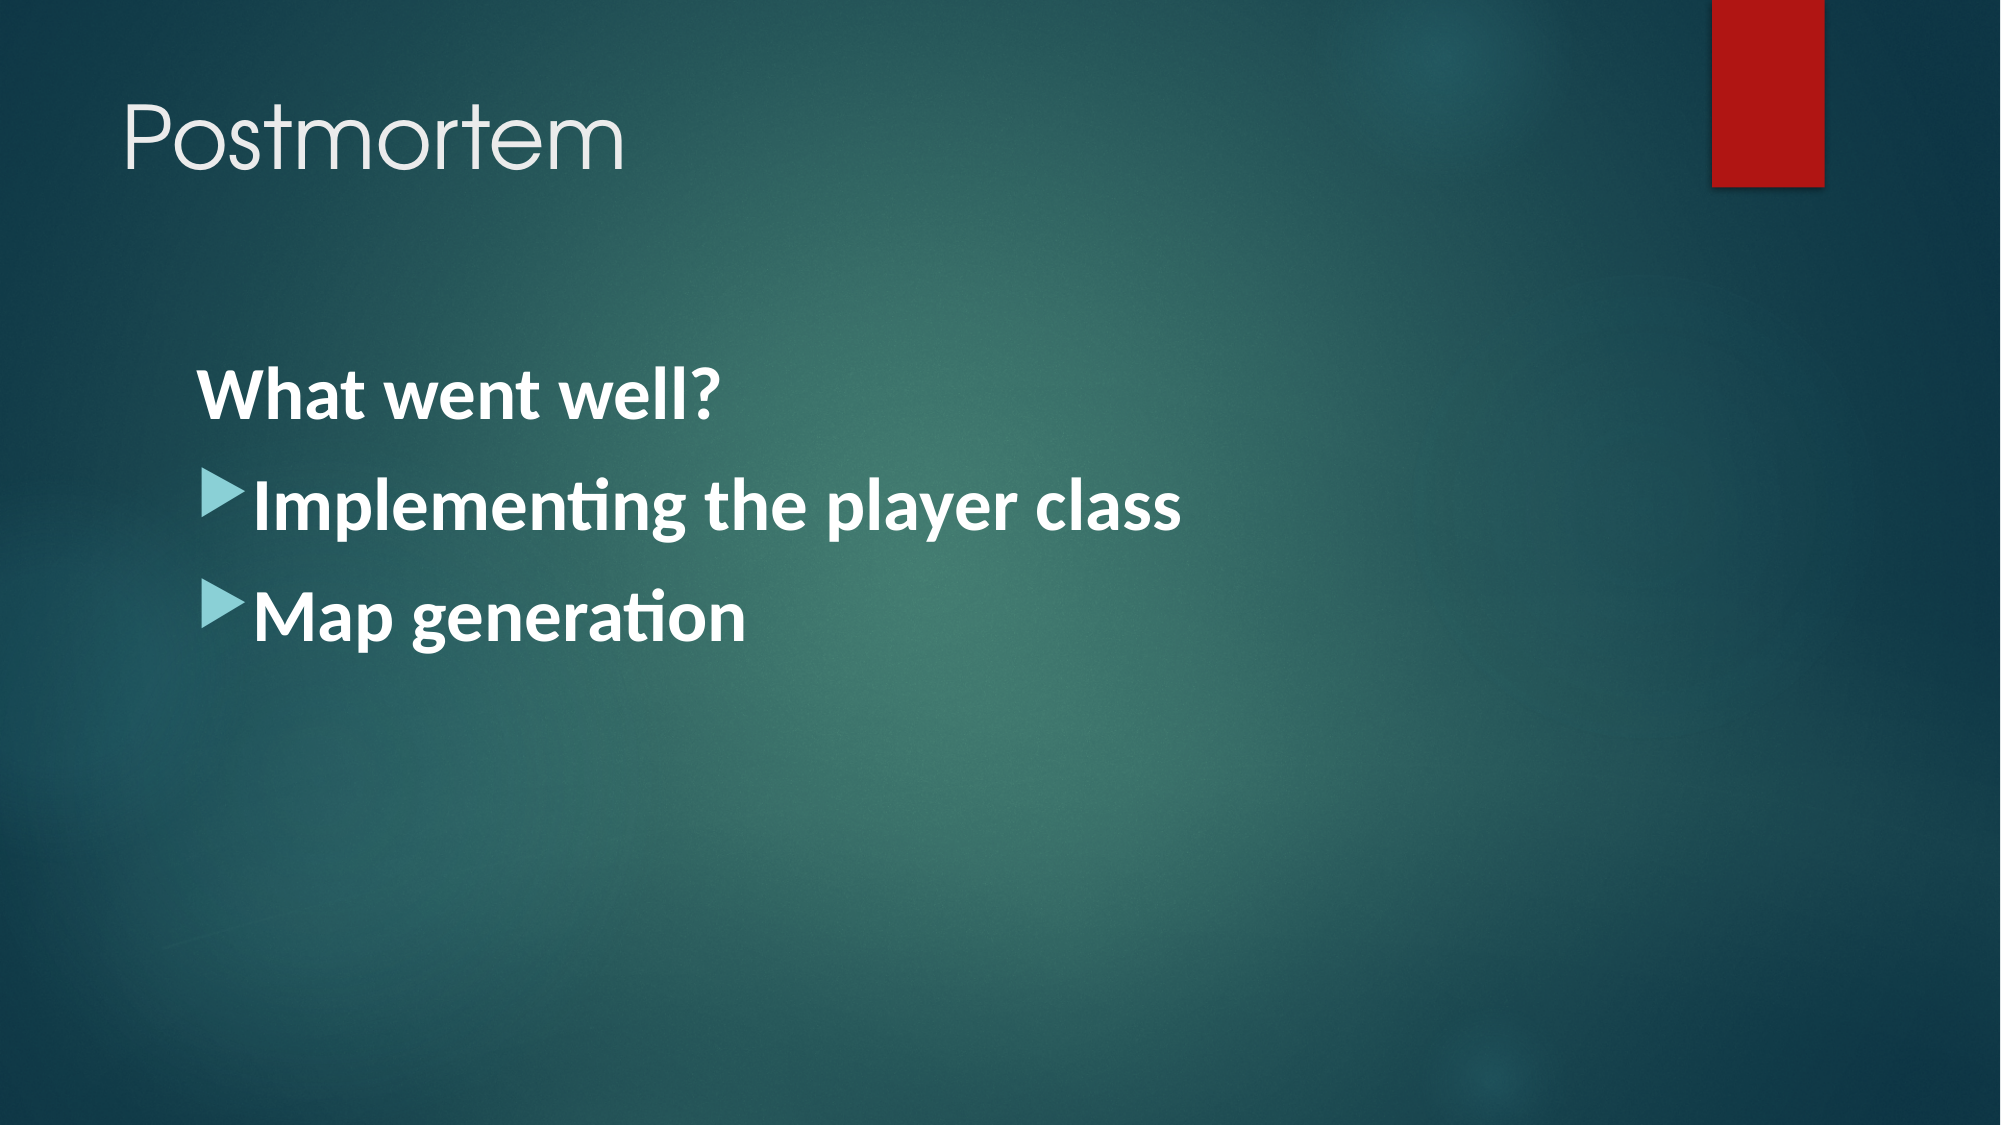

# Postmortem
What went well?
Implementing the player class
Map generation